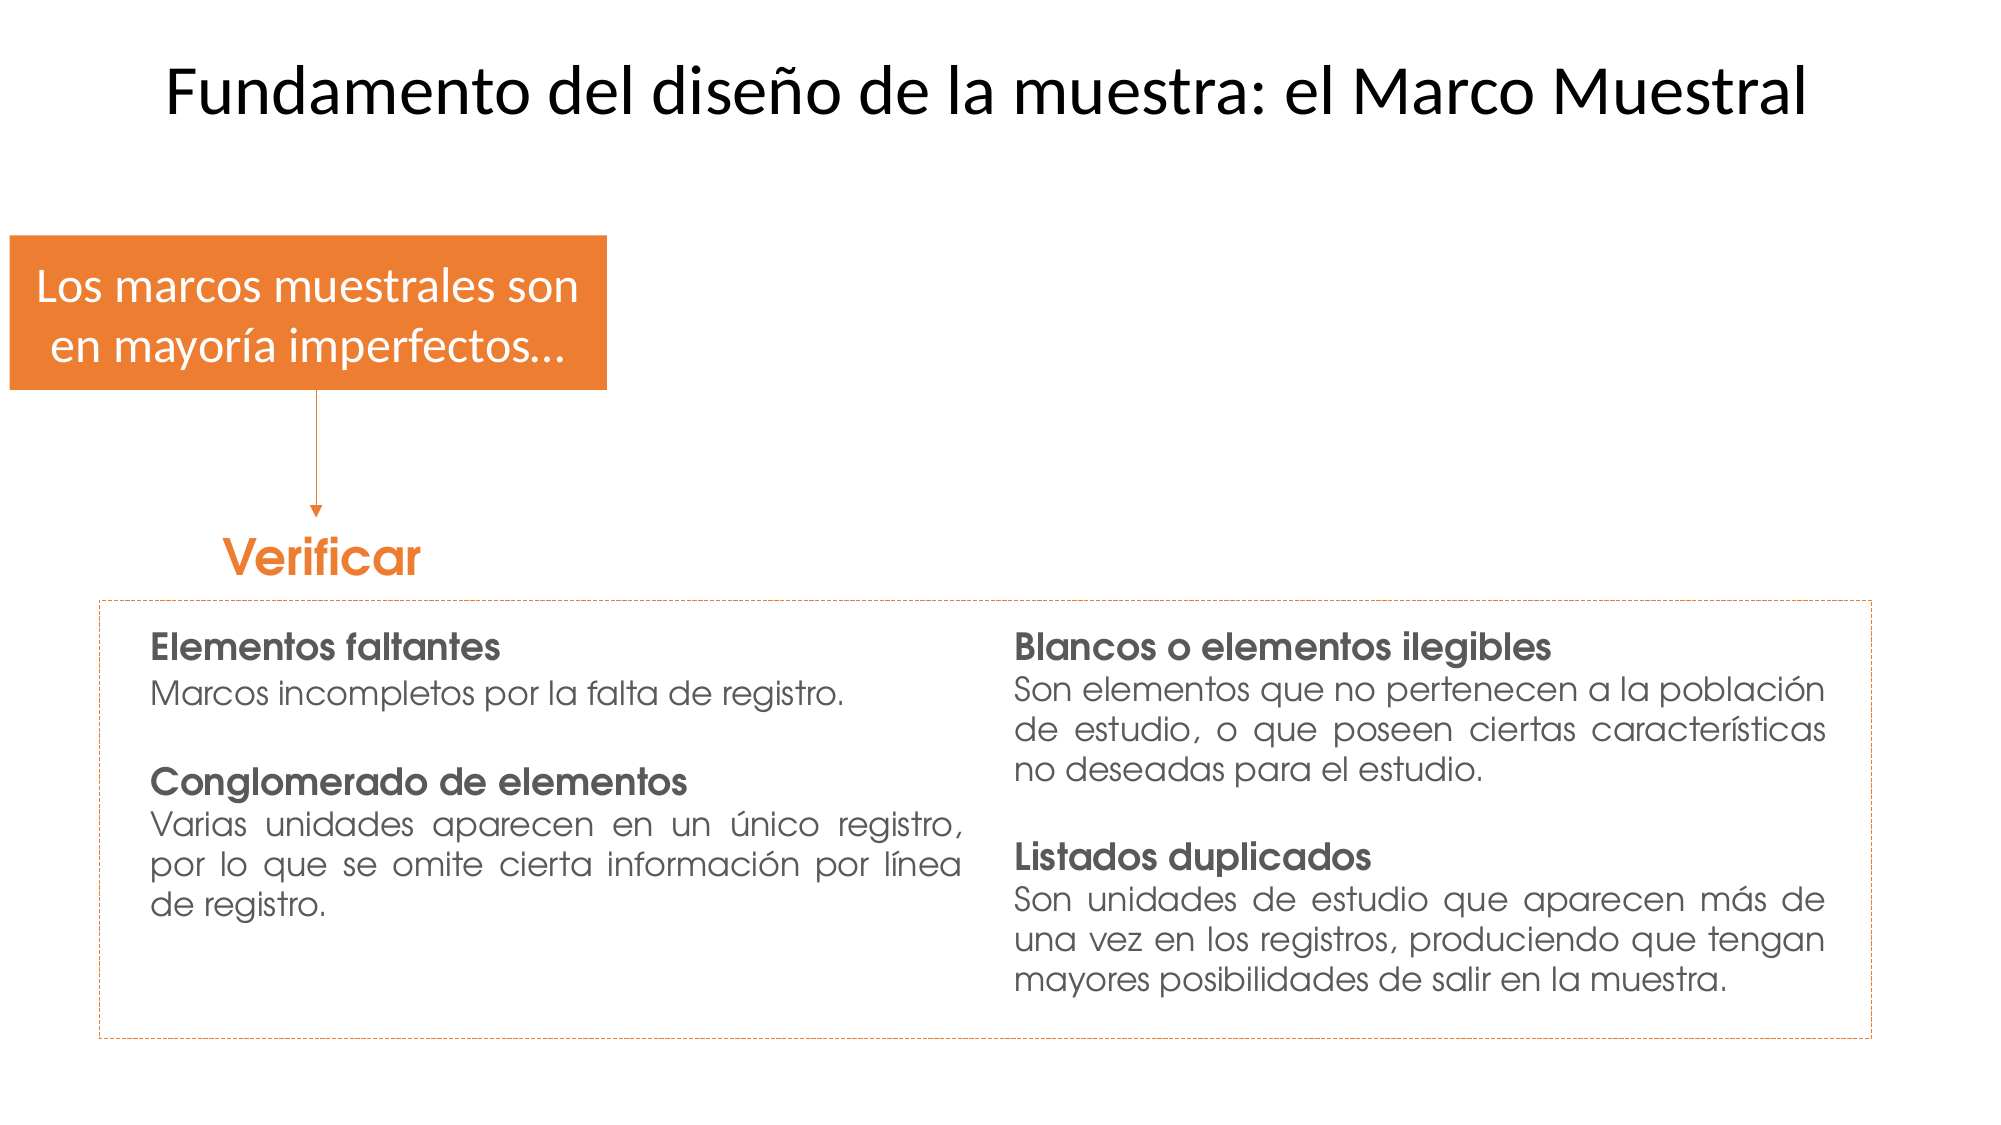

# Fundamento del diseño de la muestra: el Marco Muestral
Los marcos muestrales son en mayoría imperfectos…
Verificar

Elementos faltantes
Marcos incompletos por la falta de registro.

Conglomerado de elementos
Varias unidades aparecen en un único registro, por lo que se omite cierta información por línea de registro.
Blancos o elementos ilegibles
Son elementos que no pertenecen a la población de estudio, o que poseen ciertas características no deseadas para el estudio.

Listados duplicados
Son unidades de estudio que aparecen más de una vez en los registros, produciendo que tengan mayores posibilidades de salir en la muestra.